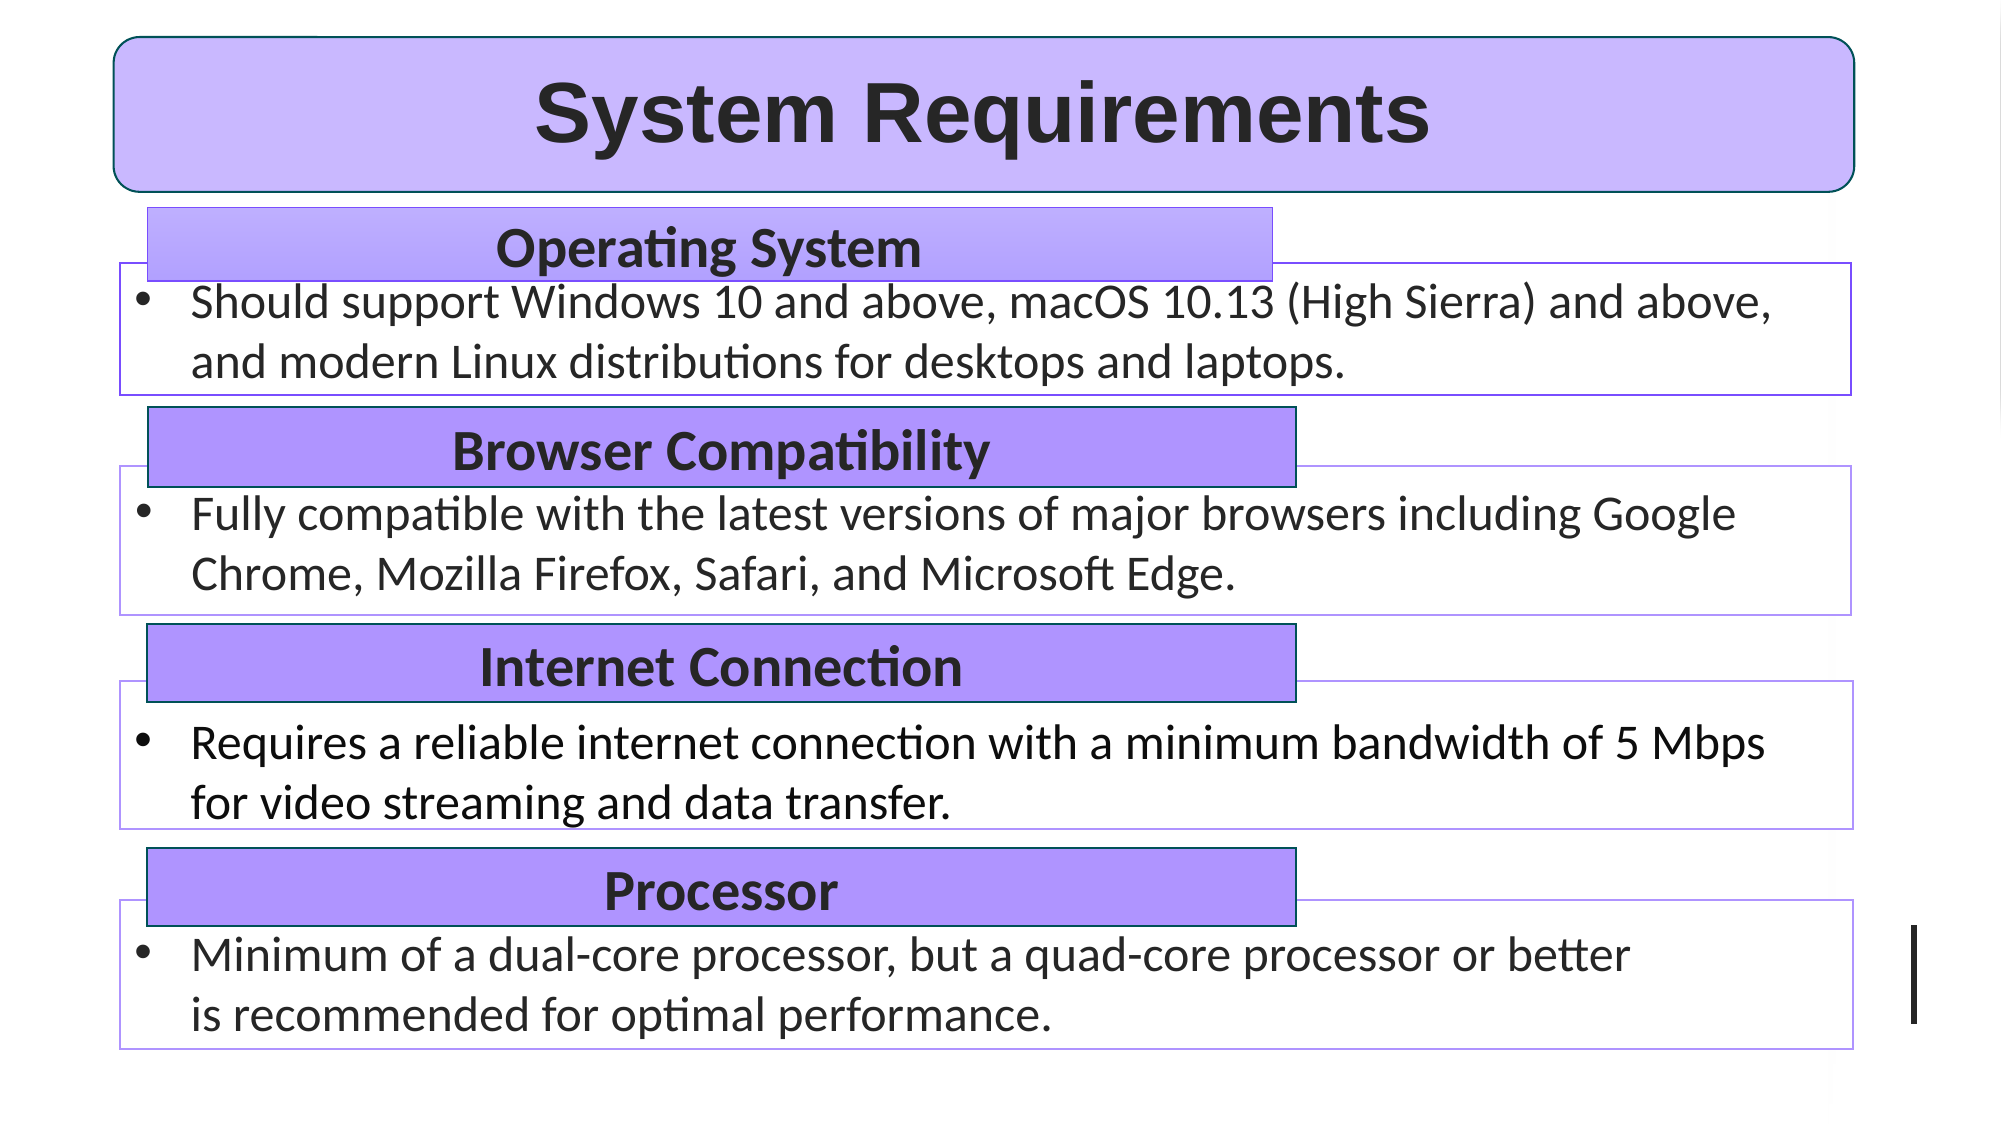

System Requirements
Operating System
Should support Windows 10 and above, macOS 10.13 (High Sierra) and above, and modern Linux distributions for desktops and laptops.
Browser Compatibility
Fully compatible with the latest versions of major browsers including Google Chrome, Mozilla Firefox, Safari, and Microsoft Edge.
Internet Connection

Requires a reliable internet connection with a minimum bandwidth of 5 Mbps for video streaming and data transfer.
Processor

Minimum of a dual-core processor, but a quad-core processor or better is recommended for optimal performance.